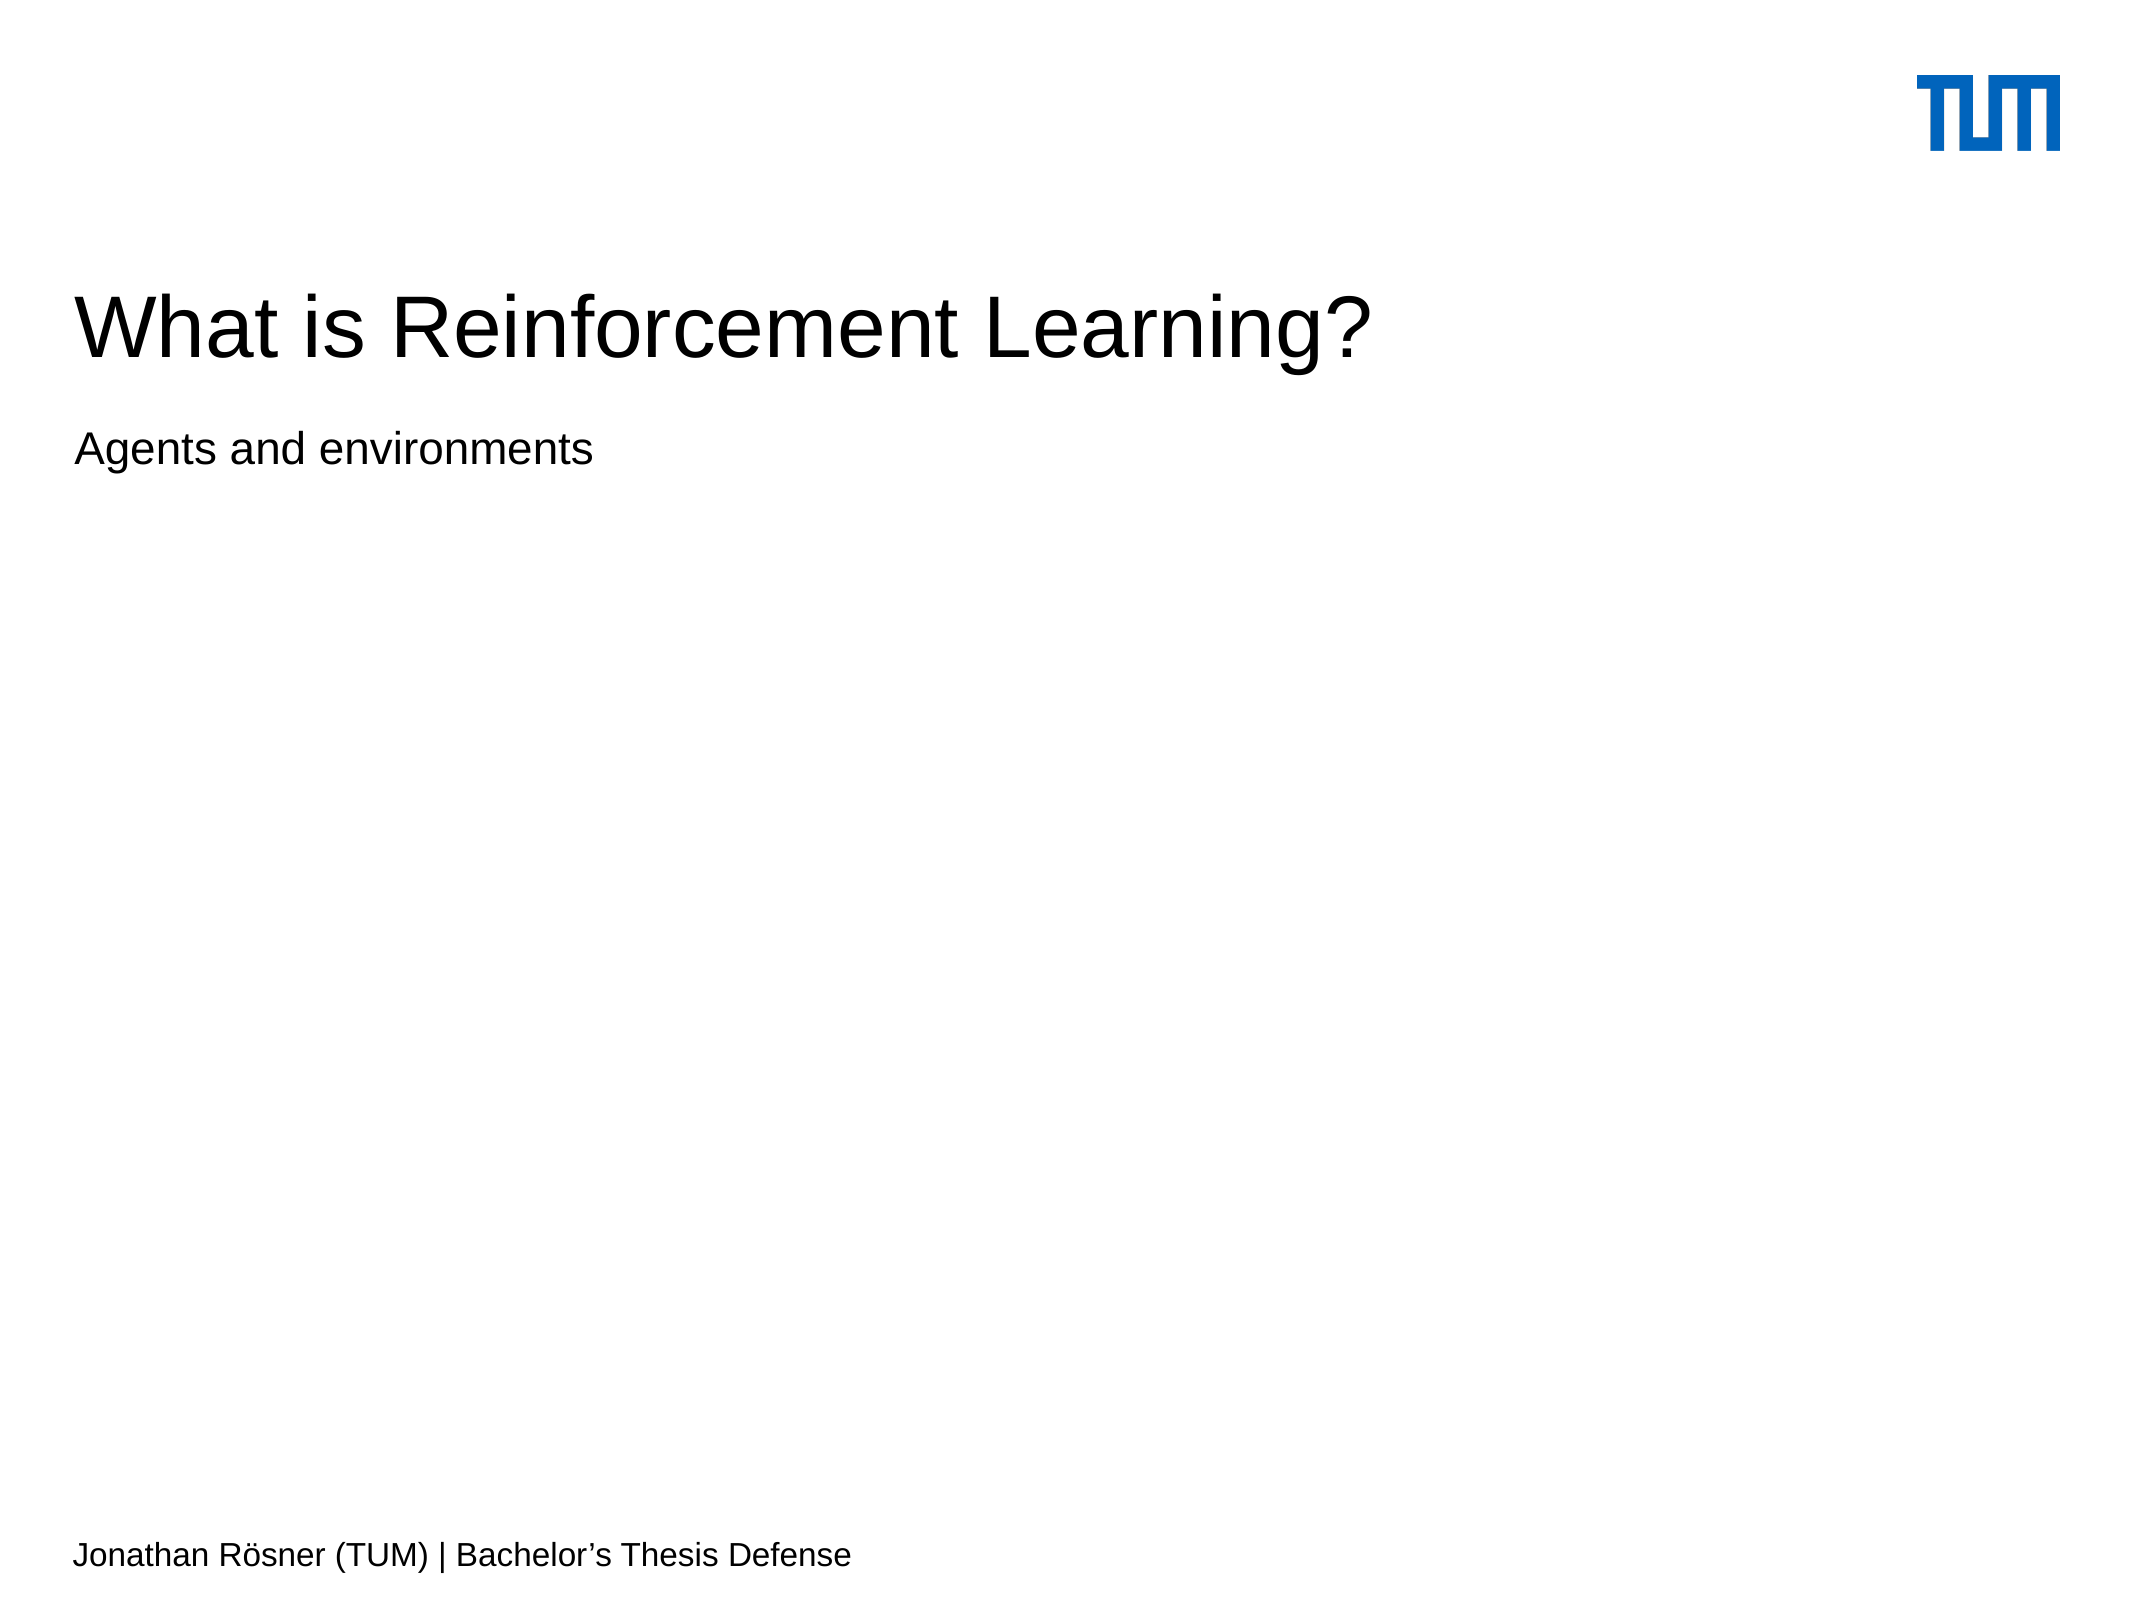

# What is Reinforcement Learning?
Agents and environments
Jonathan Rösner (TUM) | Bachelor’s Thesis Defense
3